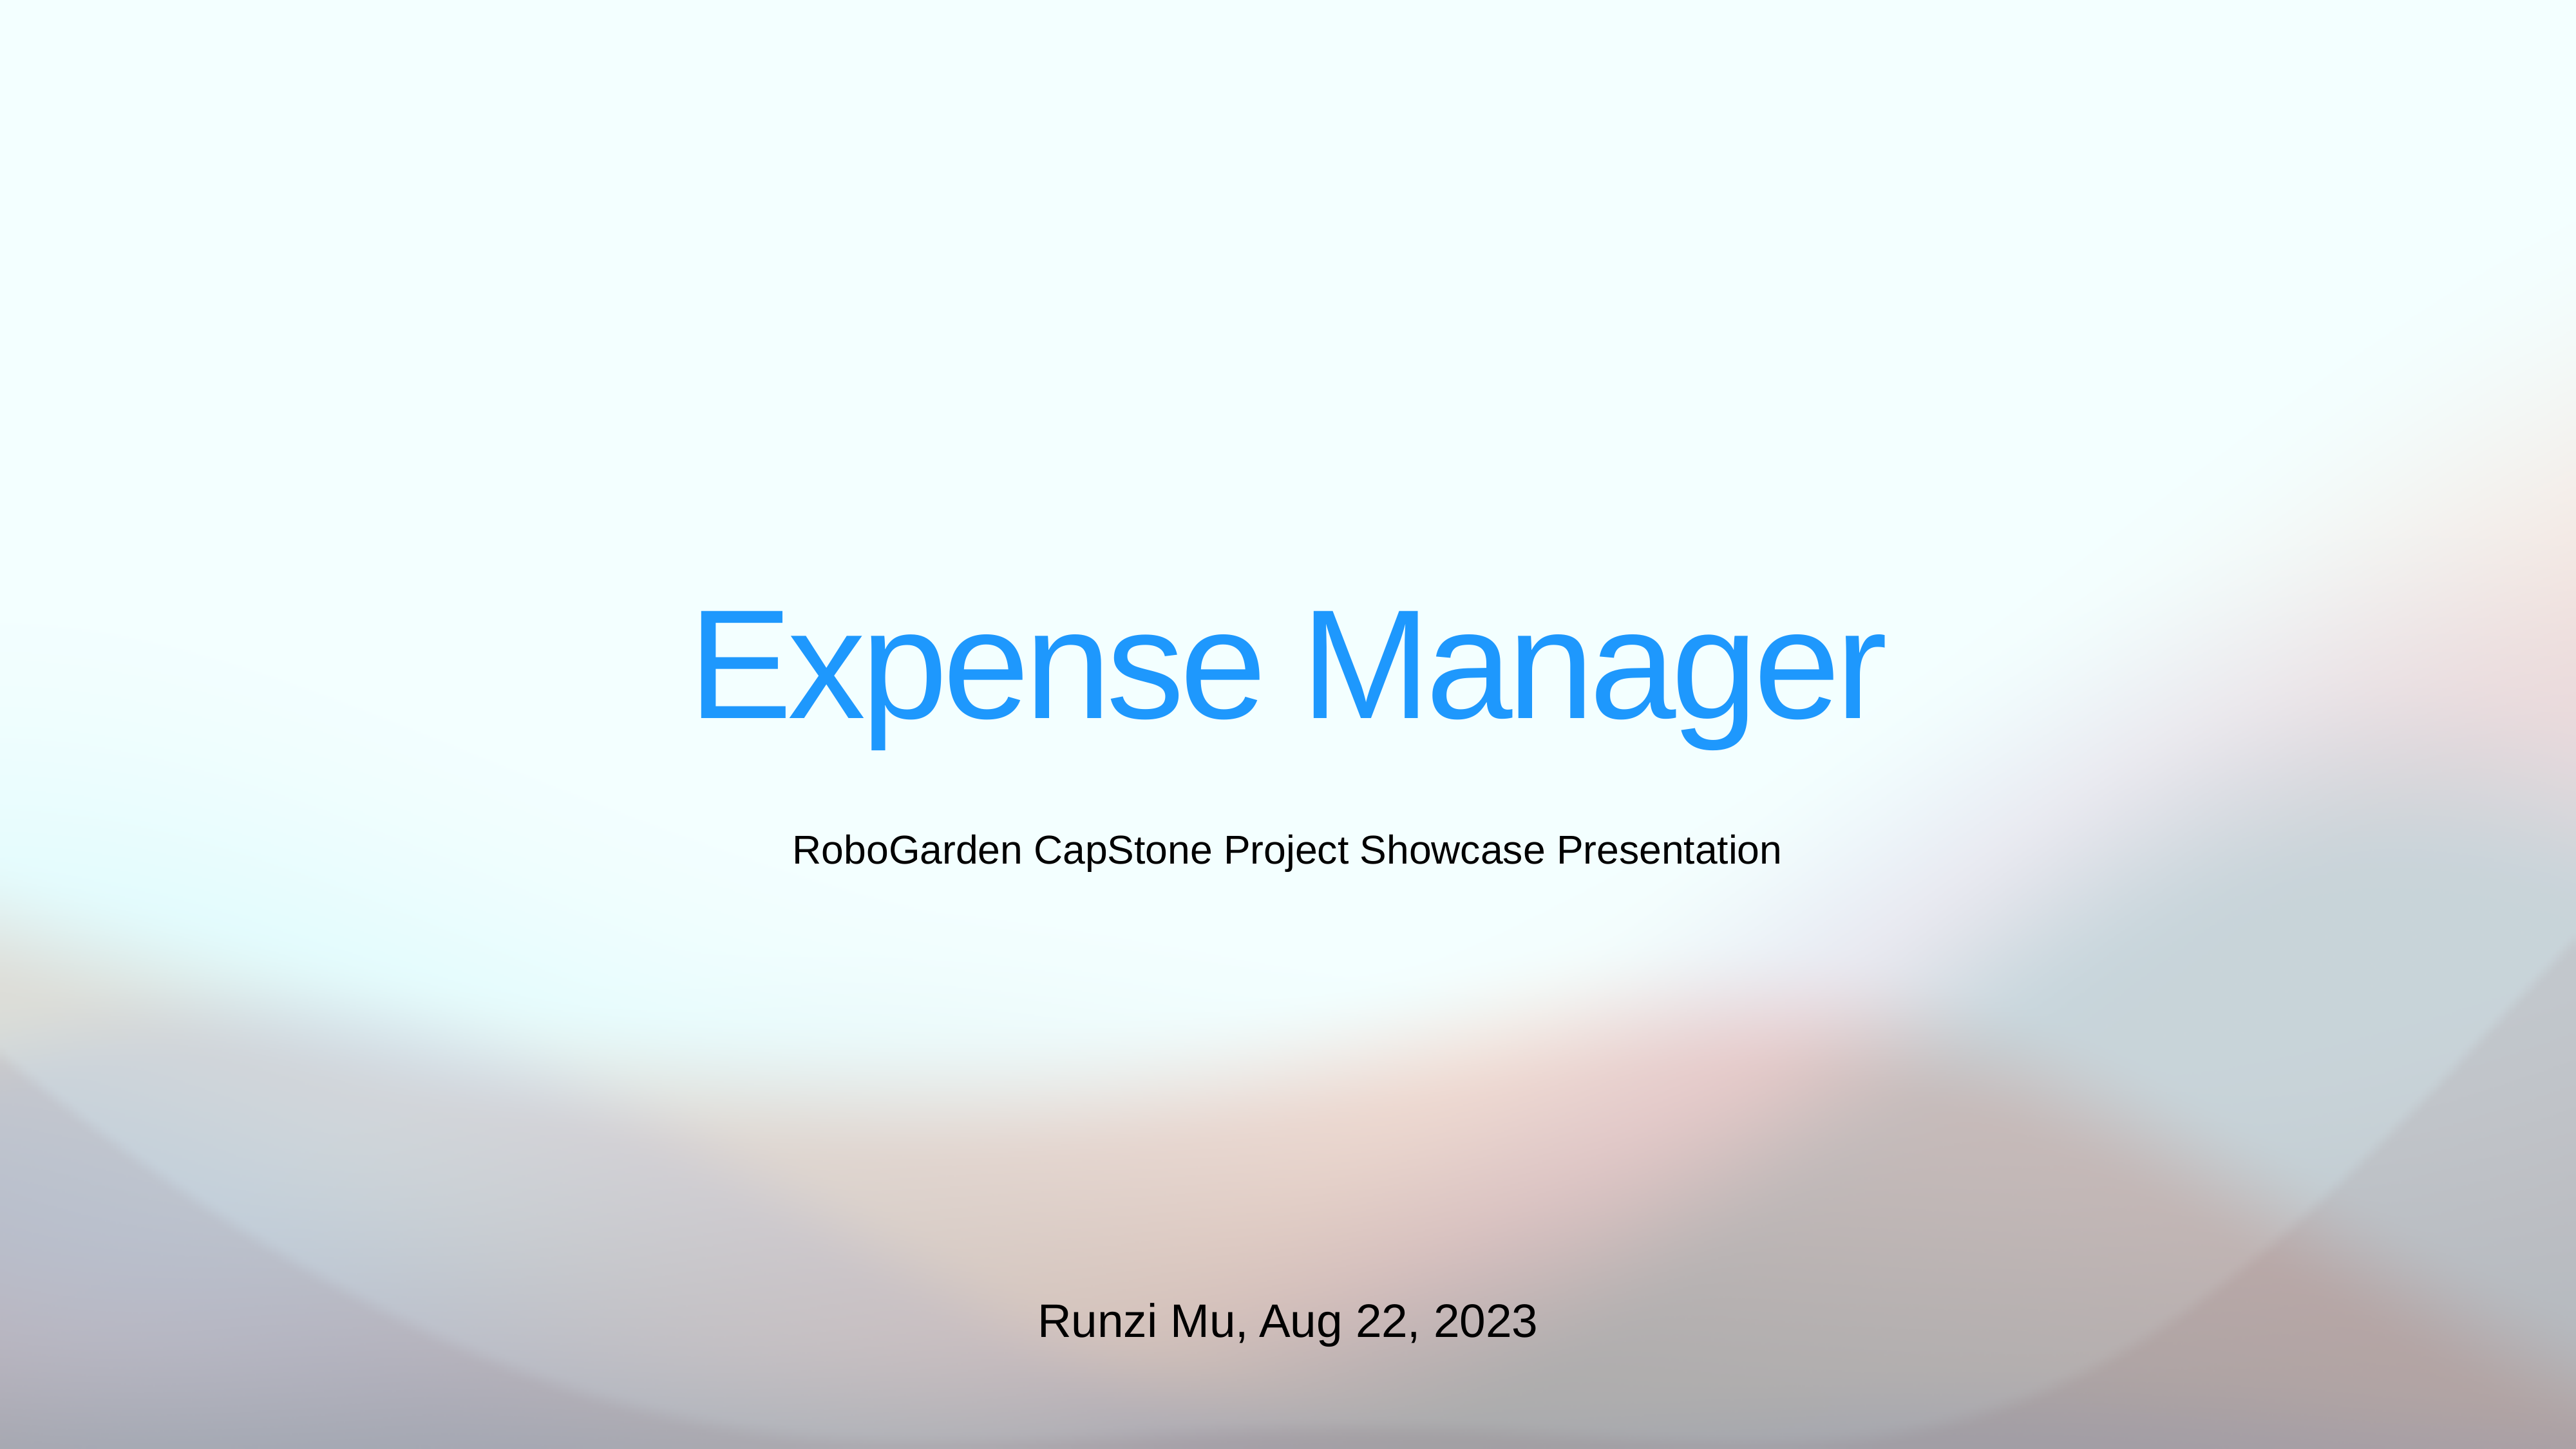

# Expense Manager

RoboGarden CapStone Project Showcase Presentation
Runzi Mu, Aug 22, 2023